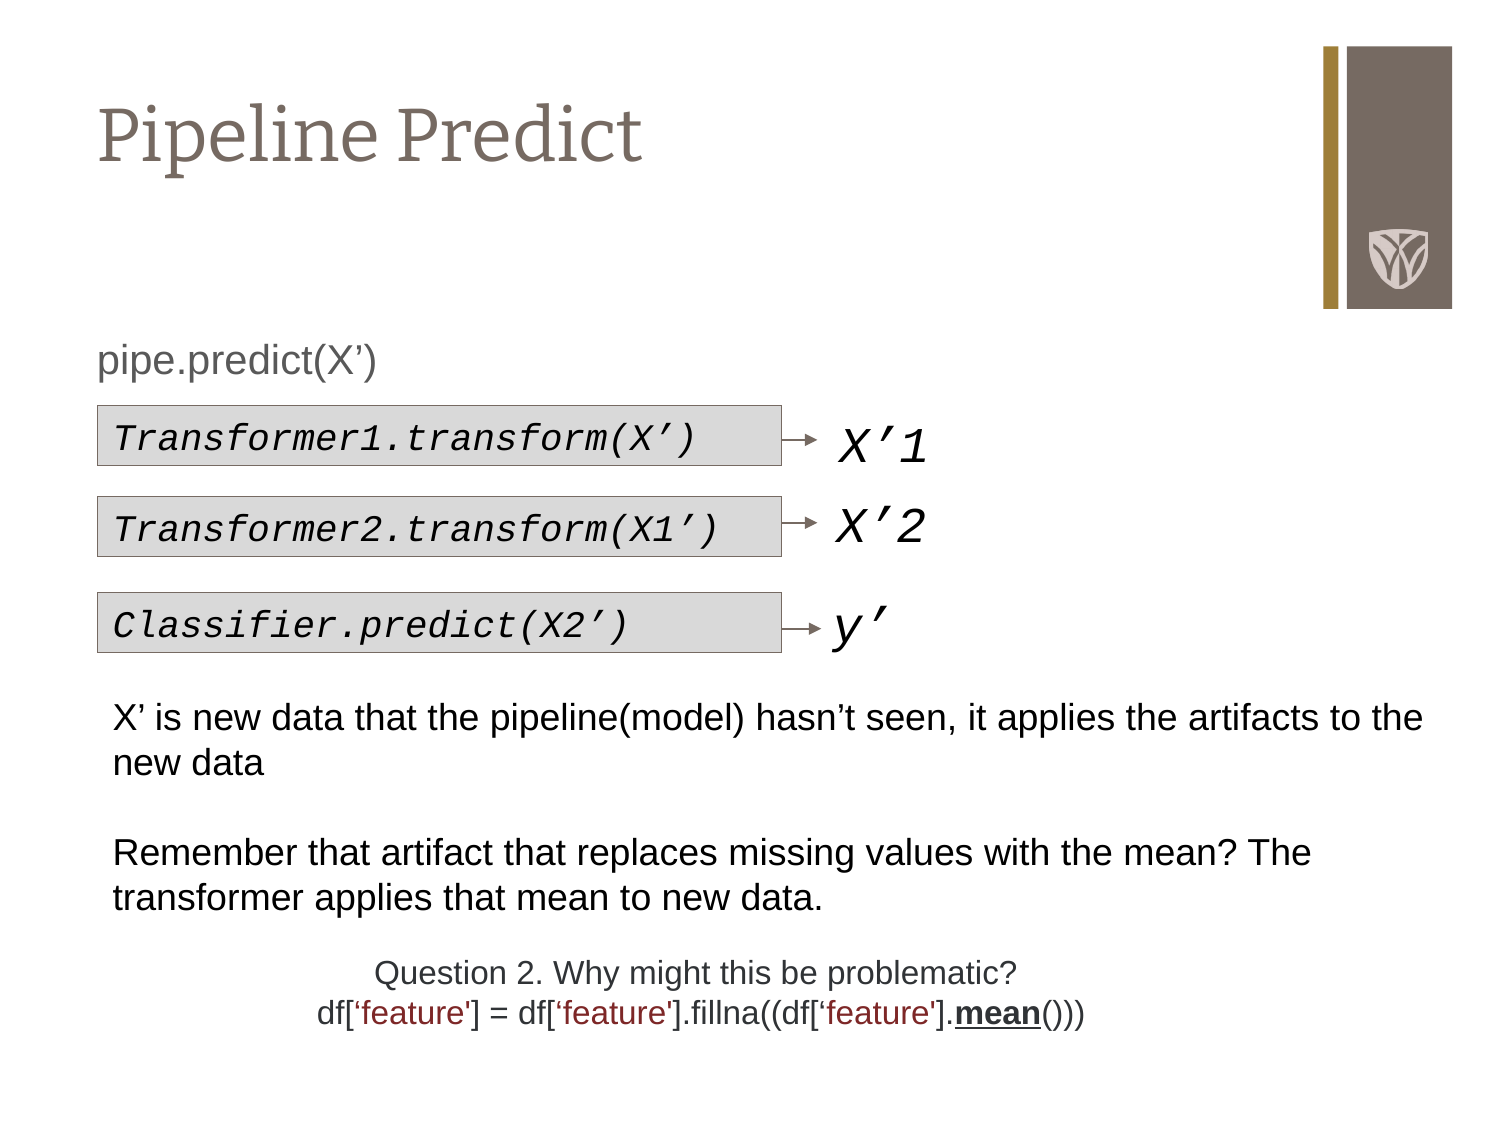

# Pipeline Predict
pipe.predict(X’)

X’1
Transformer1.transform(X’)
X’2
Transformer2.transform(X1’)
y’
Classifier.predict(X2’)
X’ is new data that the pipeline(model) hasn’t seen, it applies the artifacts to the new data

Remember that artifact that replaces missing values with the mean? The transformer applies that mean to new data.
Question 2. Why might this be problematic?
df[‘feature'] = df[‘feature'].fillna((df[‘feature'].mean()))